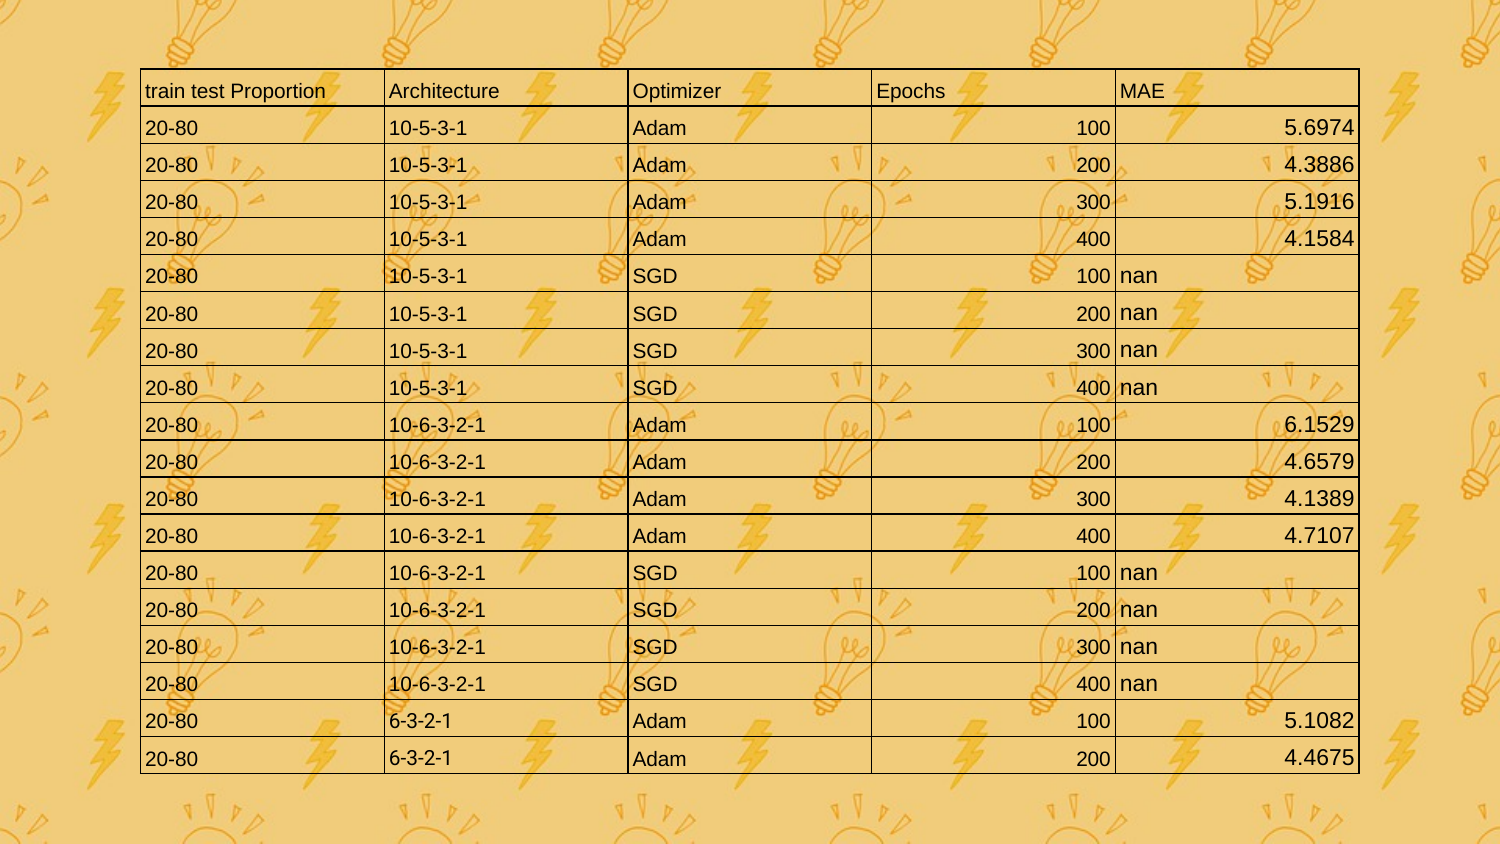

| train test Proportion | Architecture | Optimizer | Epochs | MAE |
| --- | --- | --- | --- | --- |
| 20-80 | 10-5-3-1 | Adam | 100 | 5.6974 |
| 20-80 | 10-5-3-1 | Adam | 200 | 4.3886 |
| 20-80 | 10-5-3-1 | Adam | 300 | 5.1916 |
| 20-80 | 10-5-3-1 | Adam | 400 | 4.1584 |
| 20-80 | 10-5-3-1 | SGD | 100 | nan |
| 20-80 | 10-5-3-1 | SGD | 200 | nan |
| 20-80 | 10-5-3-1 | SGD | 300 | nan |
| 20-80 | 10-5-3-1 | SGD | 400 | nan |
| 20-80 | 10-6-3-2-1 | Adam | 100 | 6.1529 |
| 20-80 | 10-6-3-2-1 | Adam | 200 | 4.6579 |
| 20-80 | 10-6-3-2-1 | Adam | 300 | 4.1389 |
| 20-80 | 10-6-3-2-1 | Adam | 400 | 4.7107 |
| 20-80 | 10-6-3-2-1 | SGD | 100 | nan |
| 20-80 | 10-6-3-2-1 | SGD | 200 | nan |
| 20-80 | 10-6-3-2-1 | SGD | 300 | nan |
| 20-80 | 10-6-3-2-1 | SGD | 400 | nan |
| 20-80 | 6-3-2-1 | Adam | 100 | 5.1082 |
| 20-80 | 6-3-2-1 | Adam | 200 | 4.4675 |